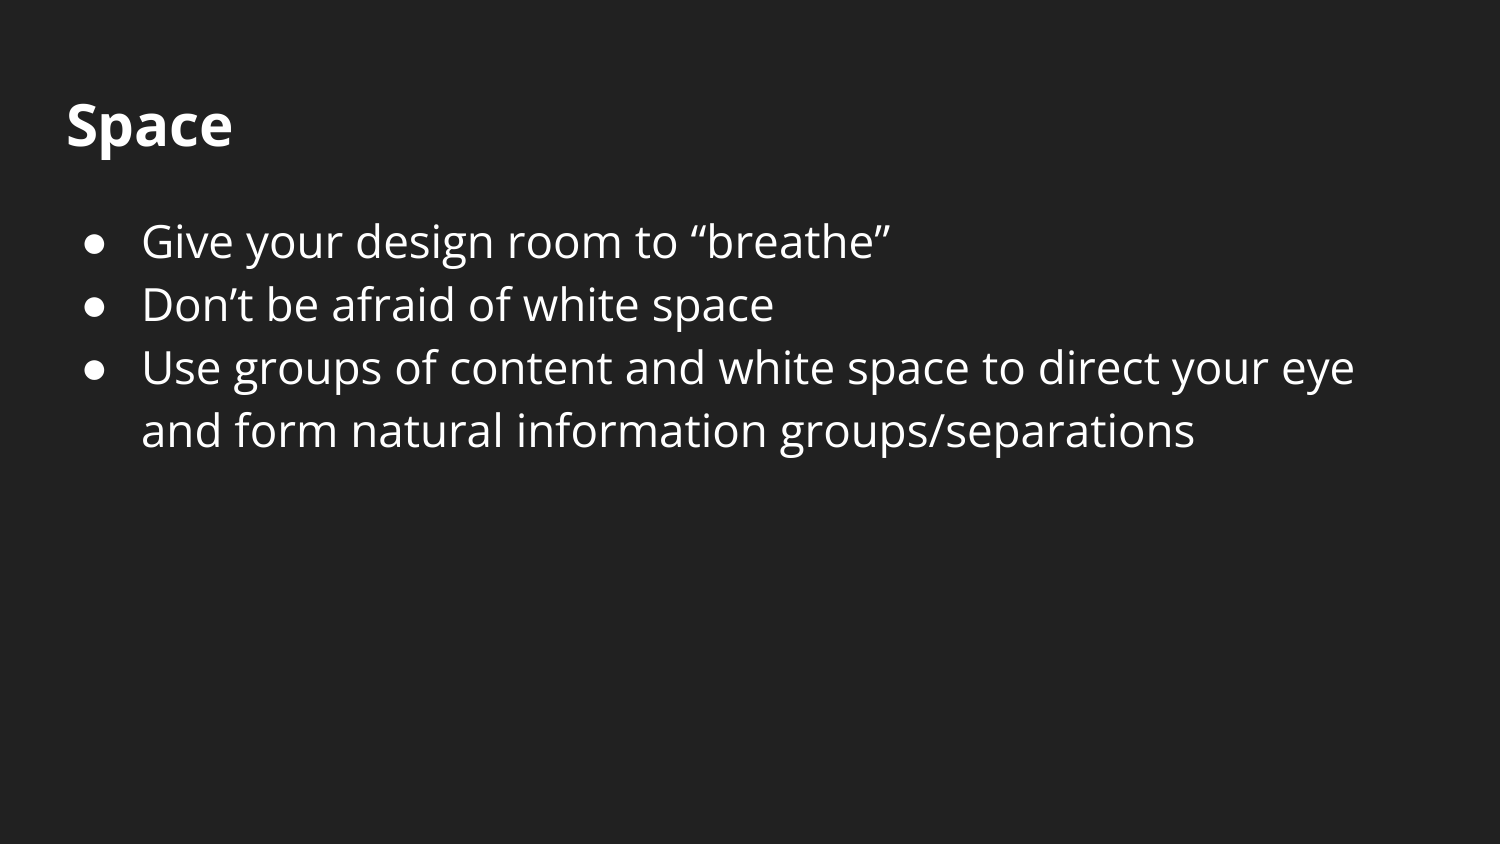

# Space
Give your design room to “breathe”
Don’t be afraid of white space
Use groups of content and white space to direct your eye and form natural information groups/separations